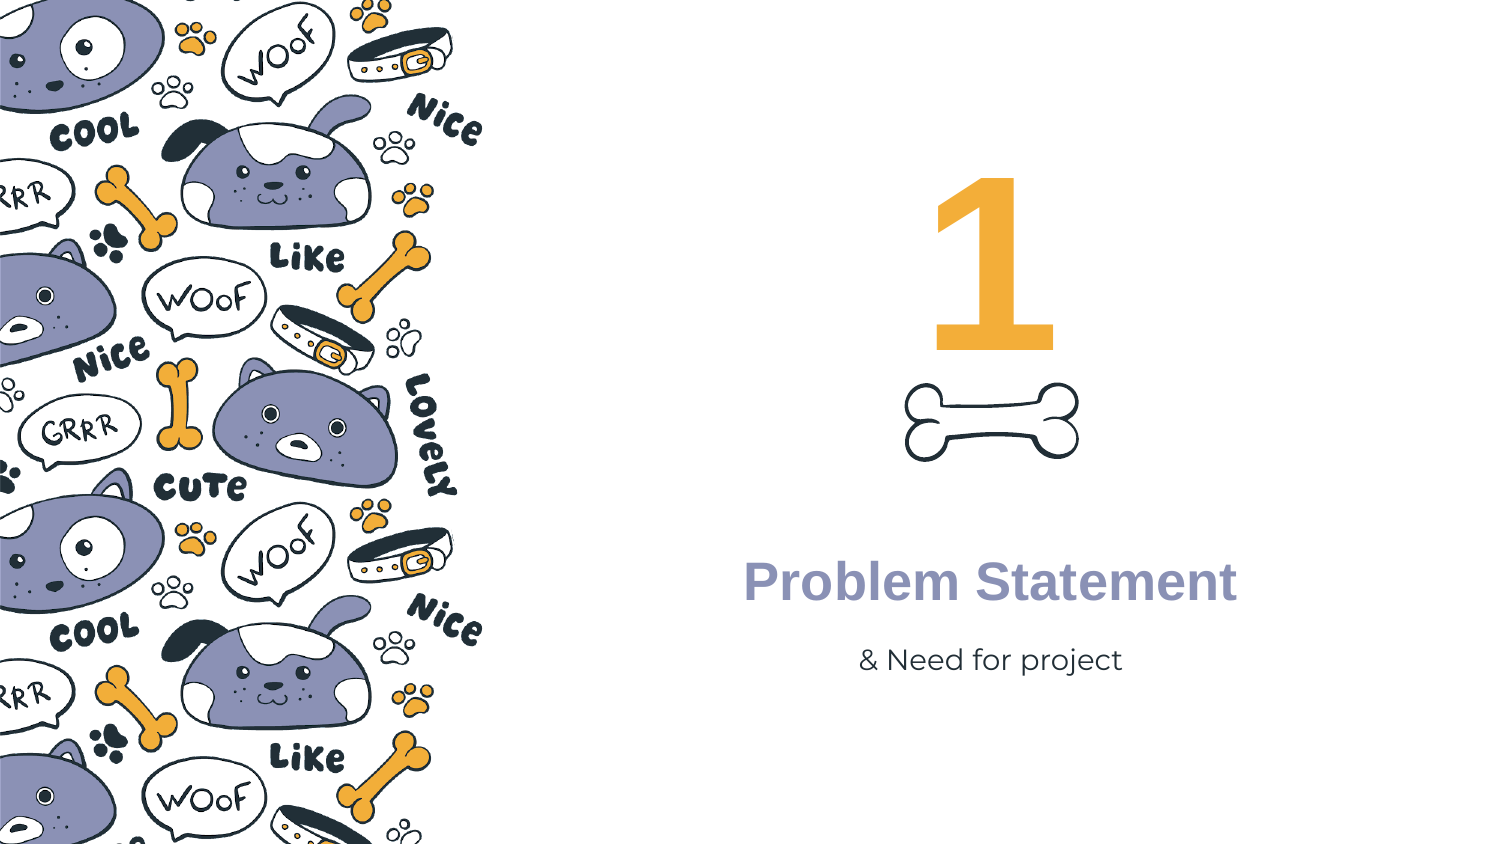

1

# Problem Statement
& Need for project